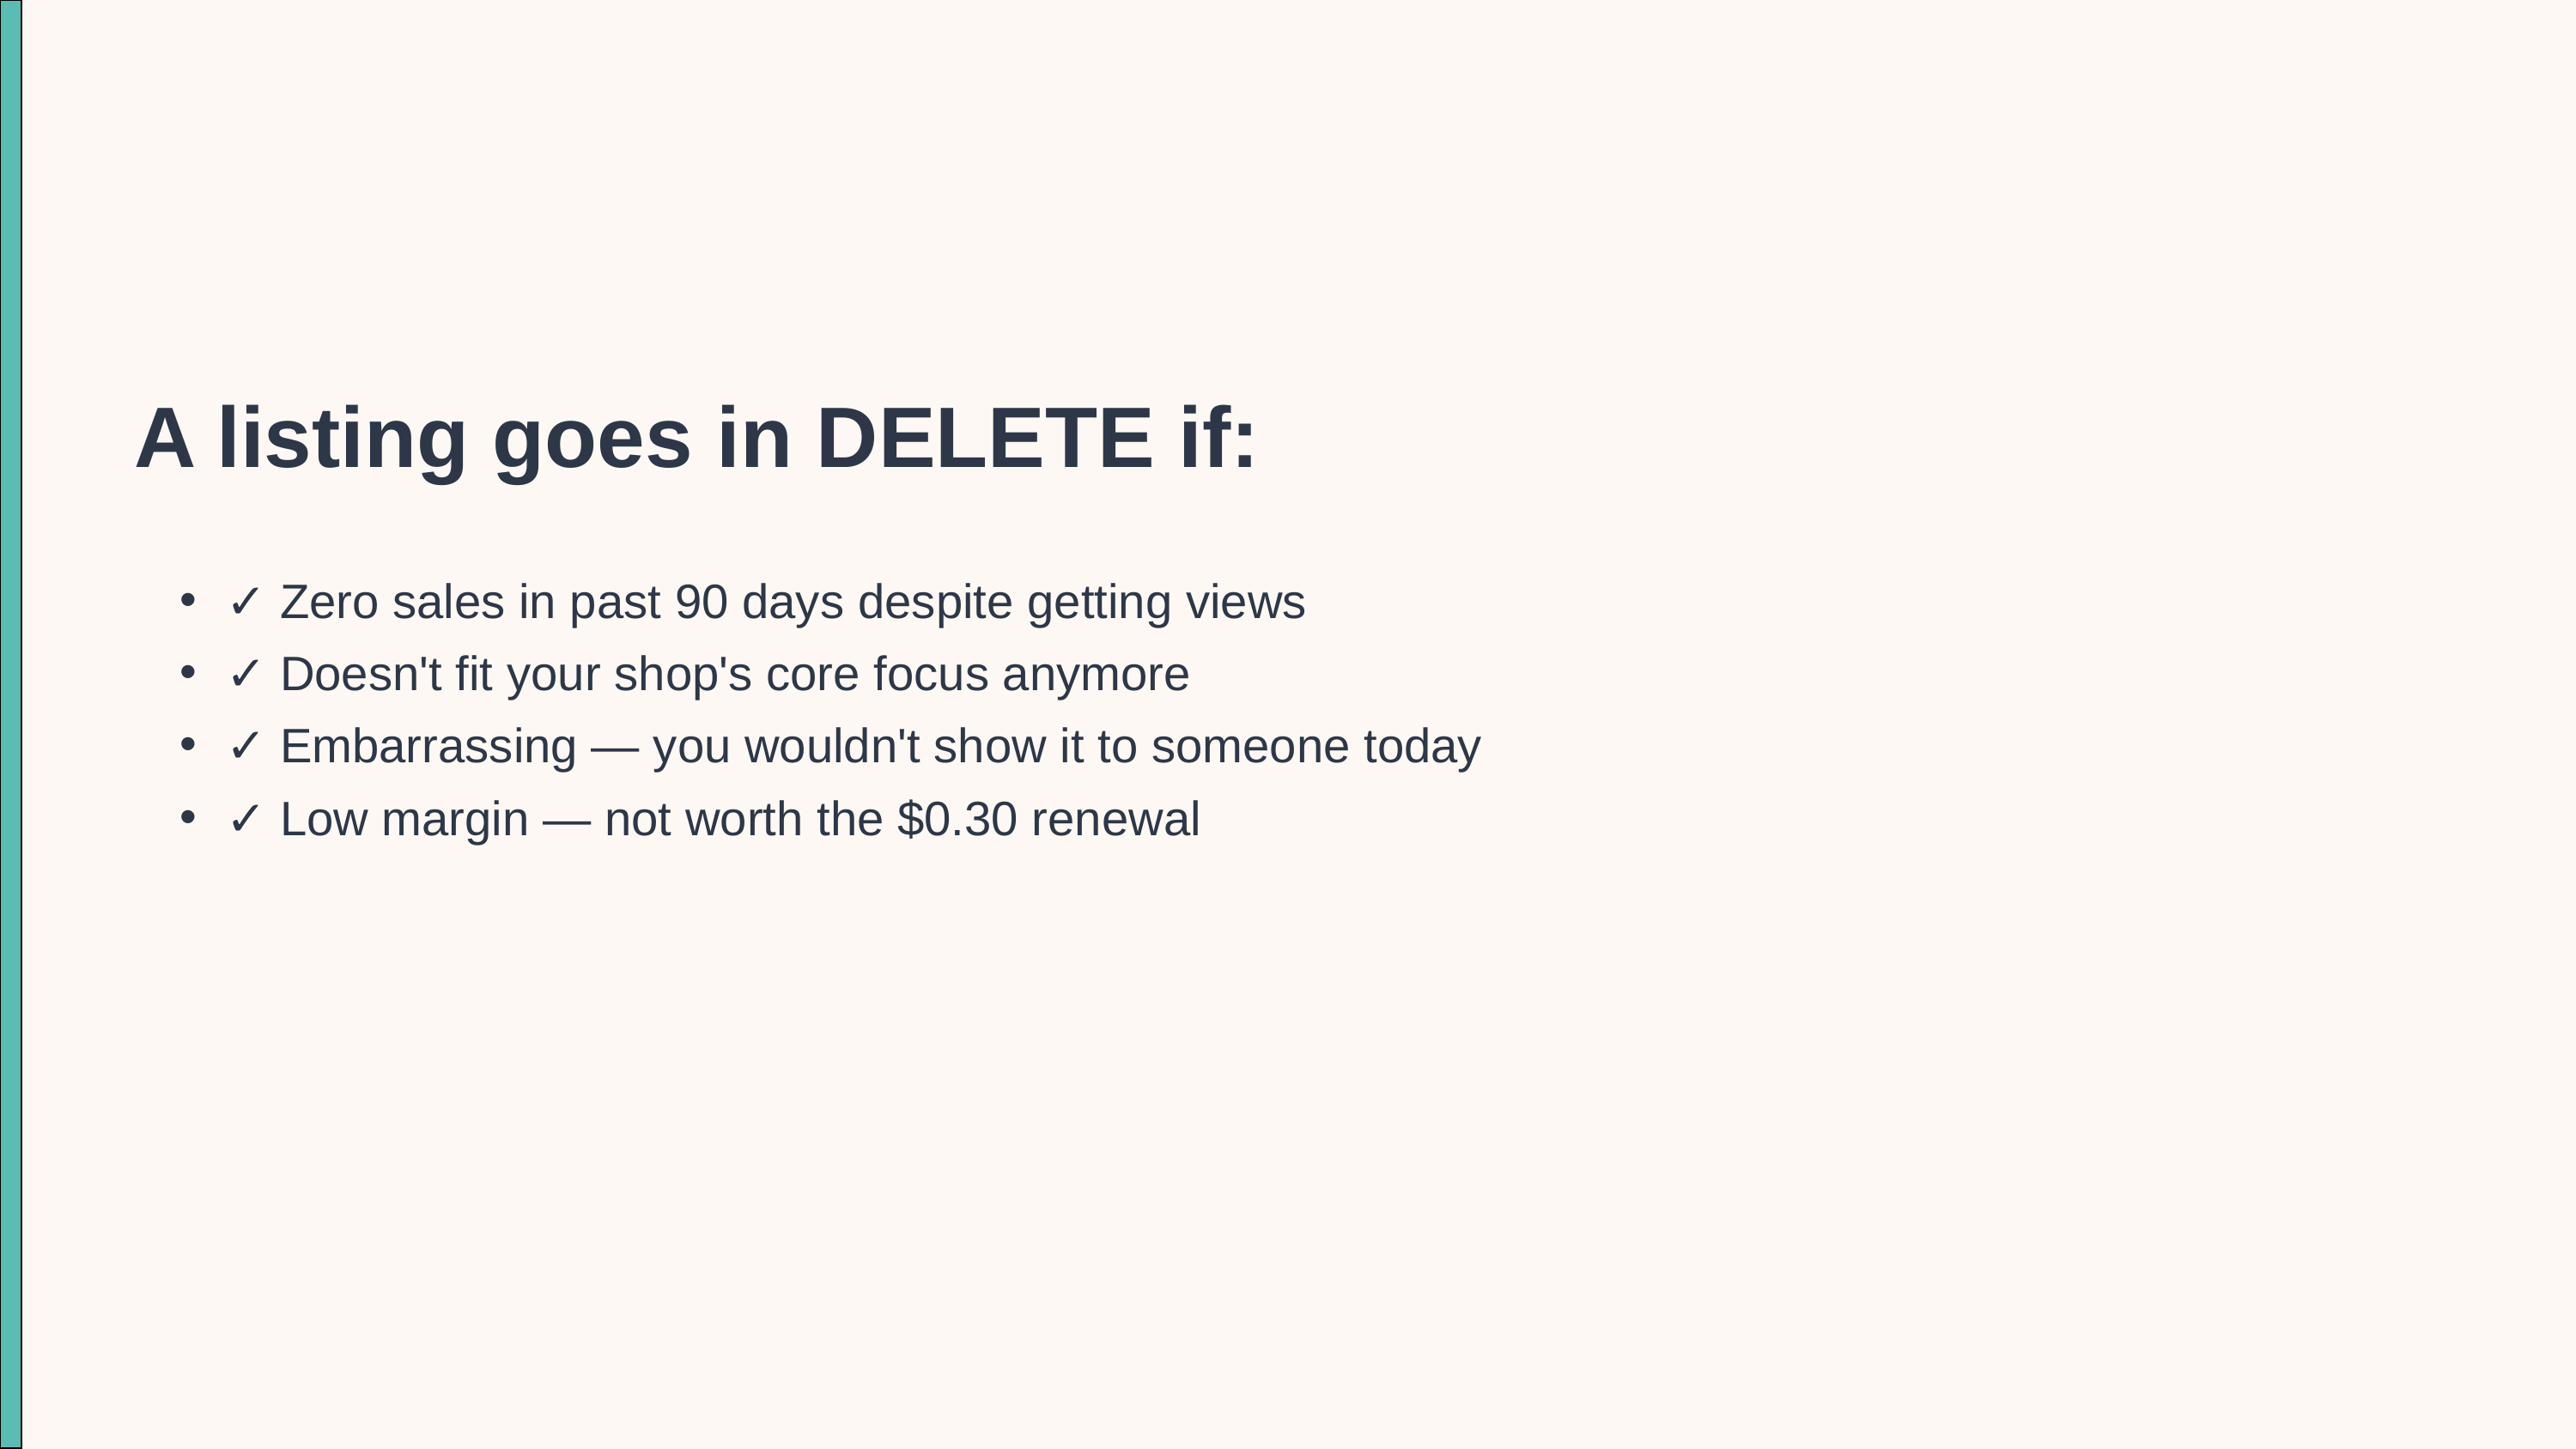

A listing goes in DELETE if:
✓ Zero sales in past 90 days despite getting views
✓ Doesn't fit your shop's core focus anymore
✓ Embarrassing — you wouldn't show it to someone today
✓ Low margin — not worth the $0.30 renewal